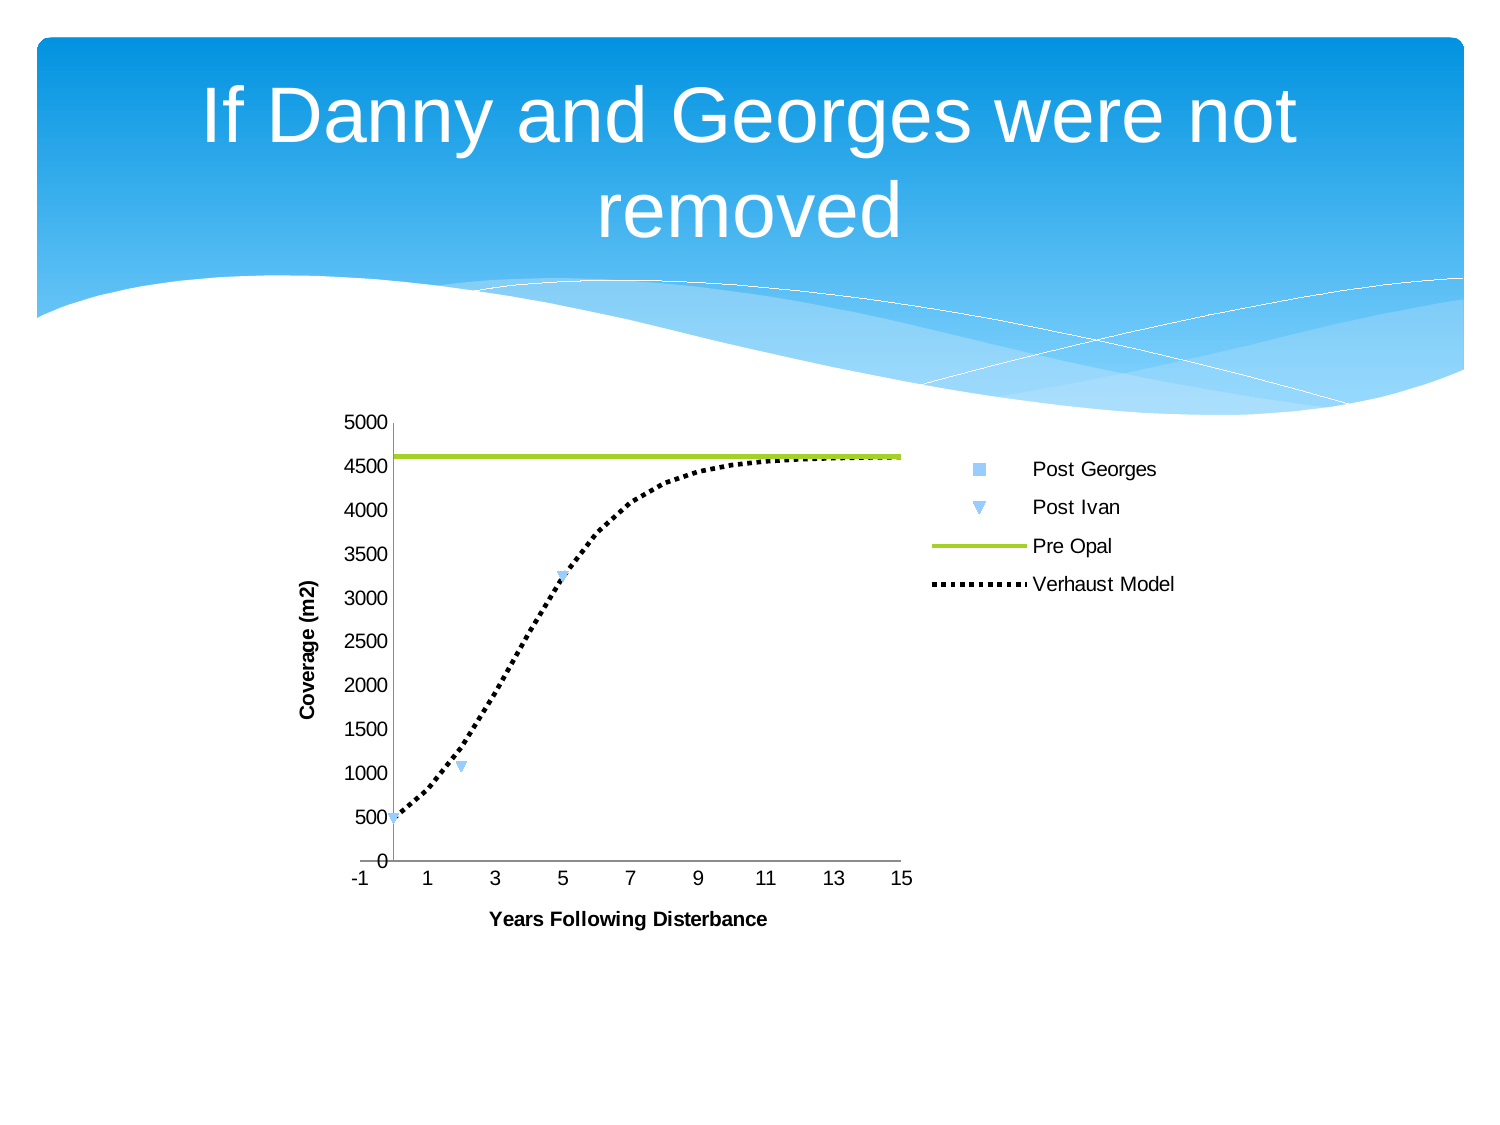

# If Danny and Georges were not removed

### Chart

| Category |  |  |  |  |
|---|---|---|---|---|